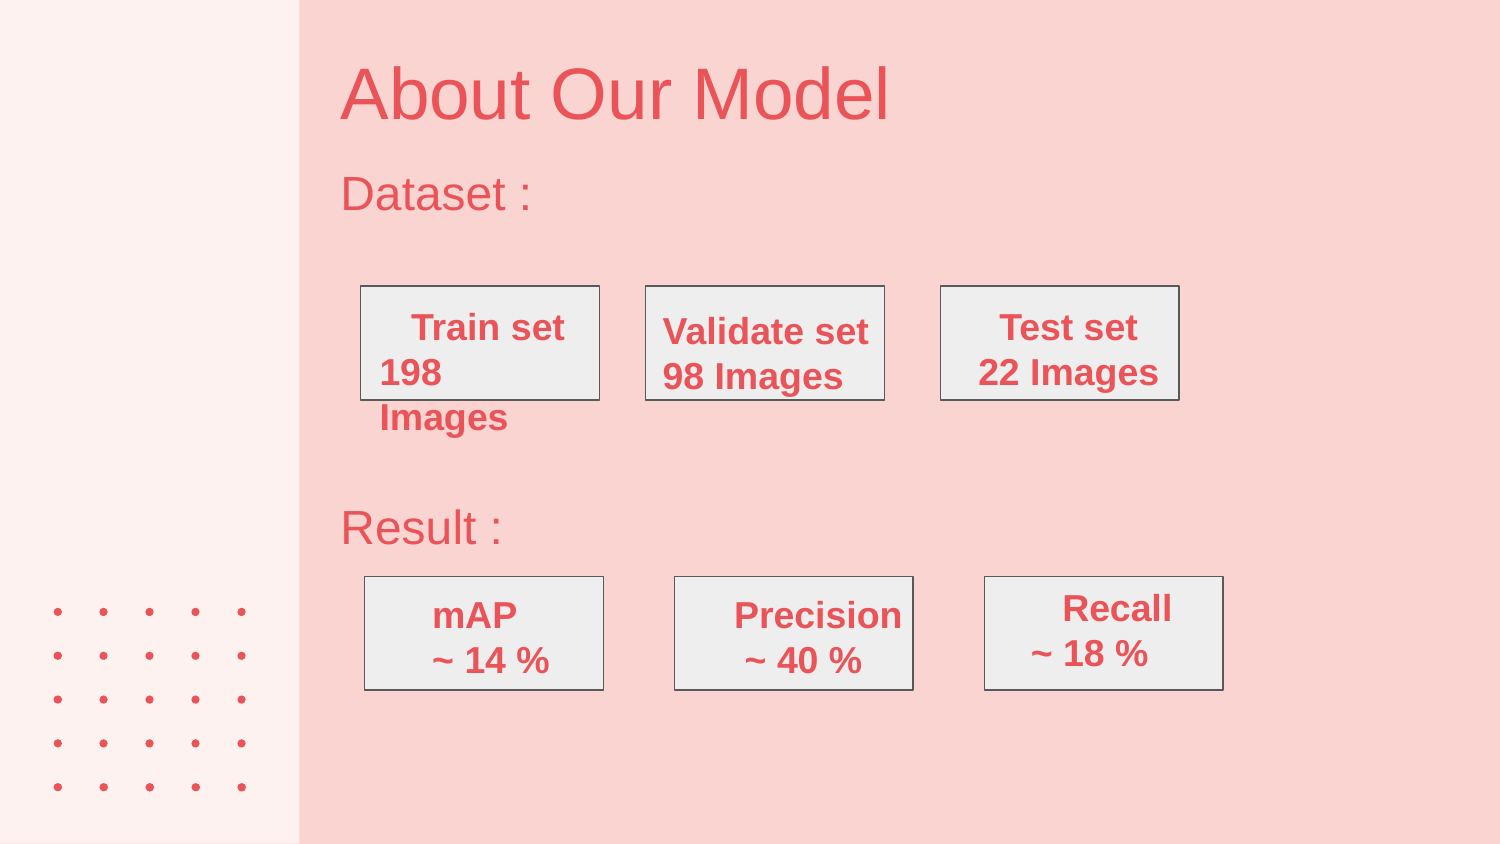

# About Our Model
Dataset :

   Train set
198 Images
    Test set
  22 Images
Validate set
98 Images
Result :
      Recall
   ~ 18 %

     mAP
     ~ 14 %

   Precision
    ~ 40 %